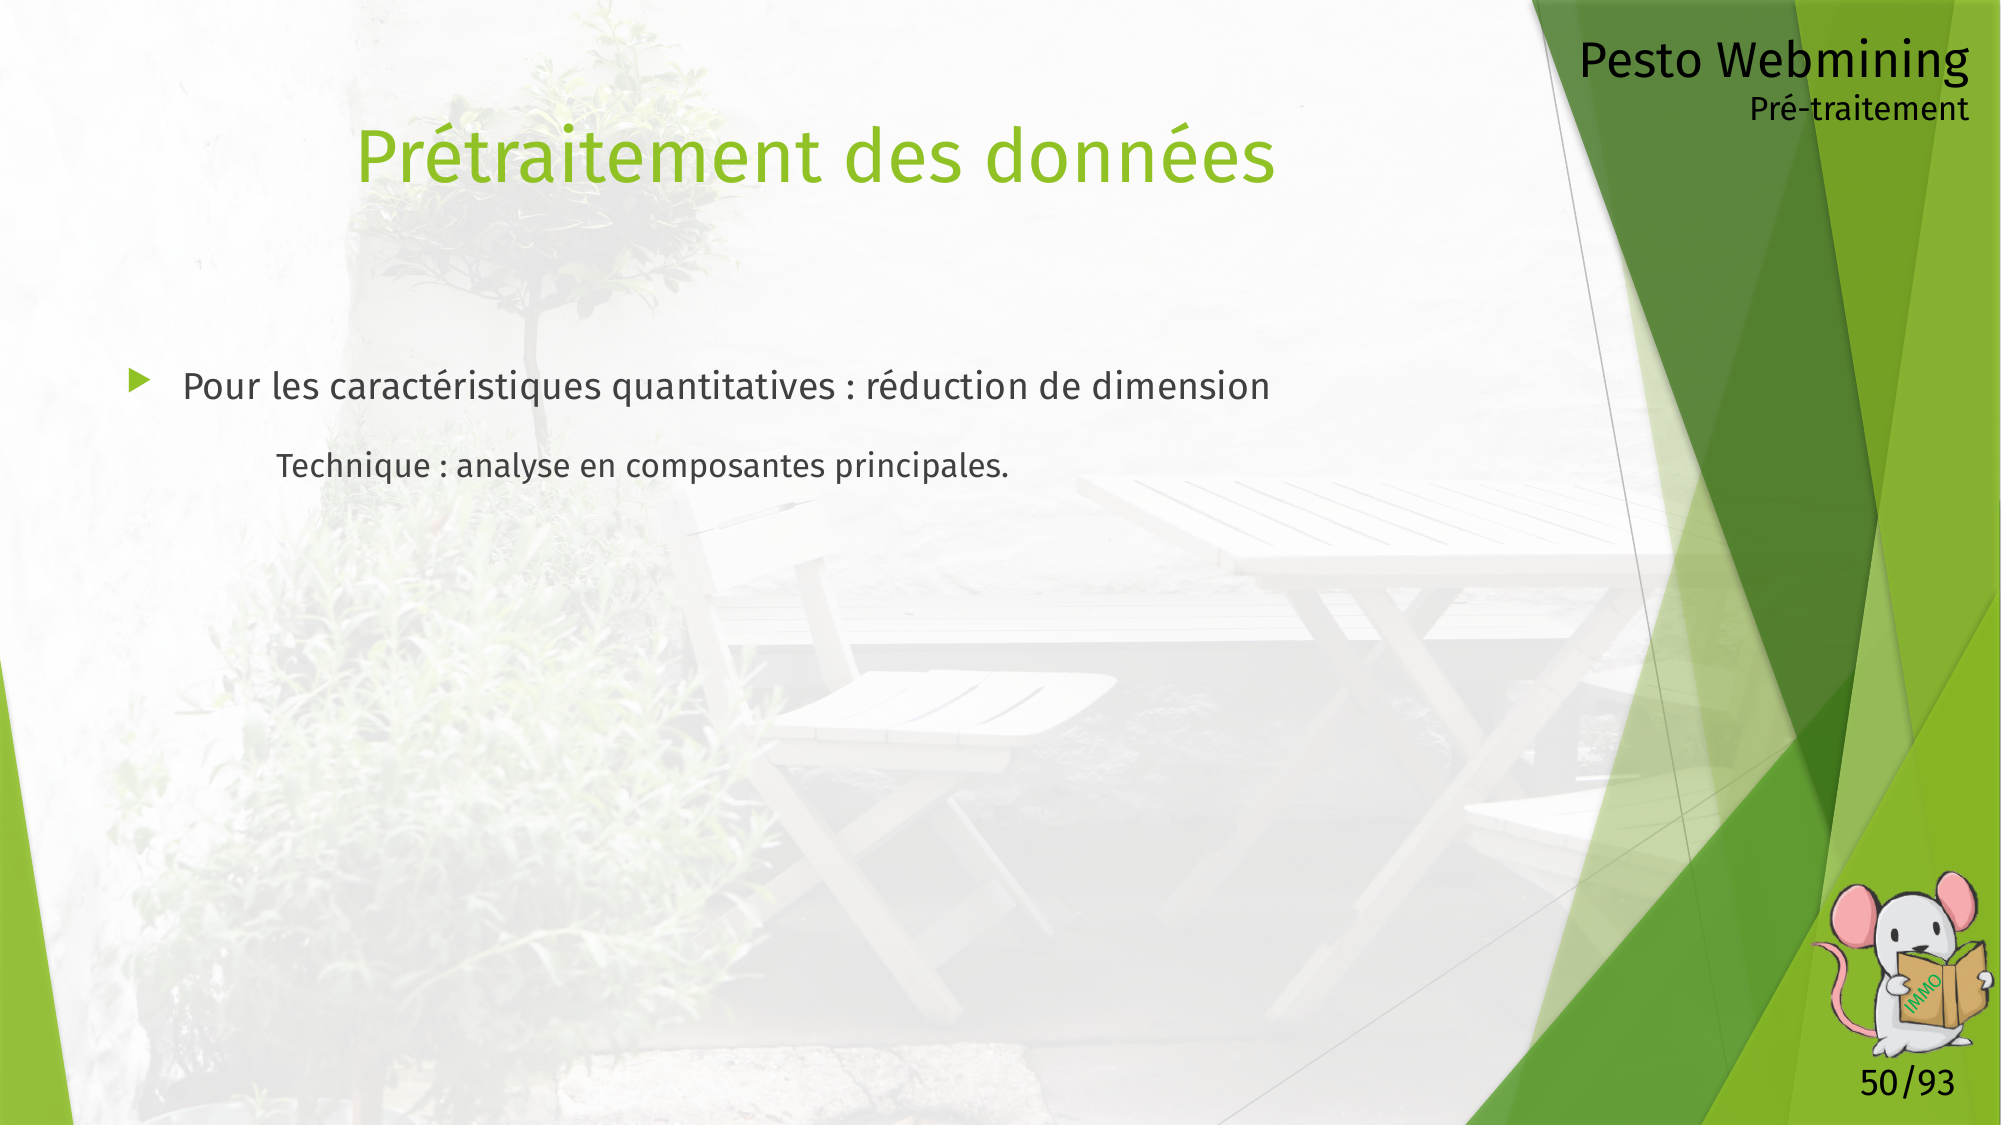

Pesto Webmining
Pré-traitement
# Prétraitement des données
Pour les caractéristiques quantitatives : réduction de dimension
	Technique : analyse en composantes principales.